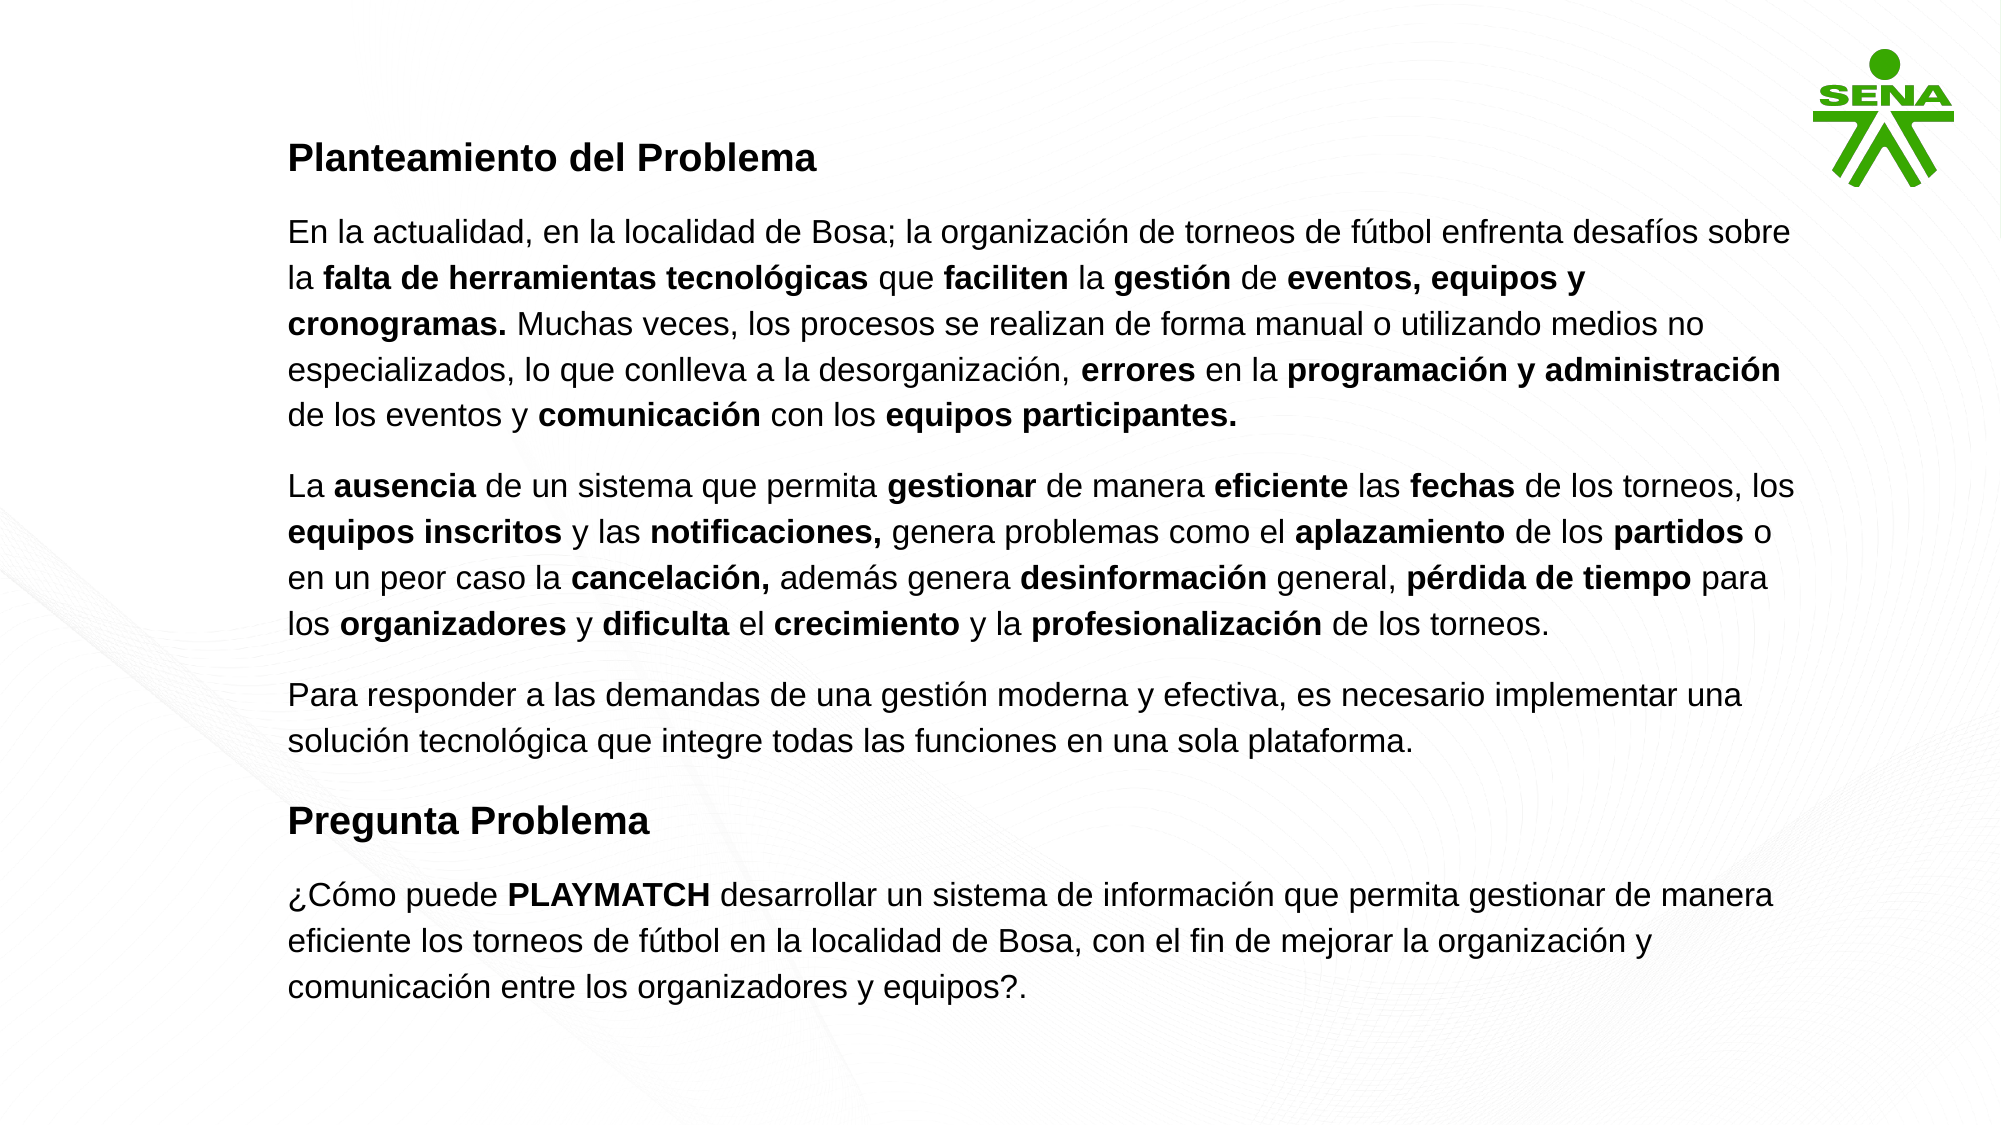

Planteamiento del Problema
En la actualidad, en la localidad de Bosa; la organización de torneos de fútbol enfrenta desafíos sobre la falta de herramientas tecnológicas que faciliten la gestión de eventos, equipos y cronogramas. Muchas veces, los procesos se realizan de forma manual o utilizando medios no especializados, lo que conlleva a la desorganización, errores en la programación y administración de los eventos y comunicación con los equipos participantes.
La ausencia de un sistema que permita gestionar de manera eficiente las fechas de los torneos, los equipos inscritos y las notificaciones, genera problemas como el aplazamiento de los partidos o en un peor caso la cancelación, además genera desinformación general, pérdida de tiempo para los organizadores y dificulta el crecimiento y la profesionalización de los torneos.
Para responder a las demandas de una gestión moderna y efectiva, es necesario implementar una solución tecnológica que integre todas las funciones en una sola plataforma.
Pregunta Problema
¿Cómo puede PLAYMATCH desarrollar un sistema de información que permita gestionar de manera eficiente los torneos de fútbol en la localidad de Bosa, con el fin de mejorar la organización y comunicación entre los organizadores y equipos?.